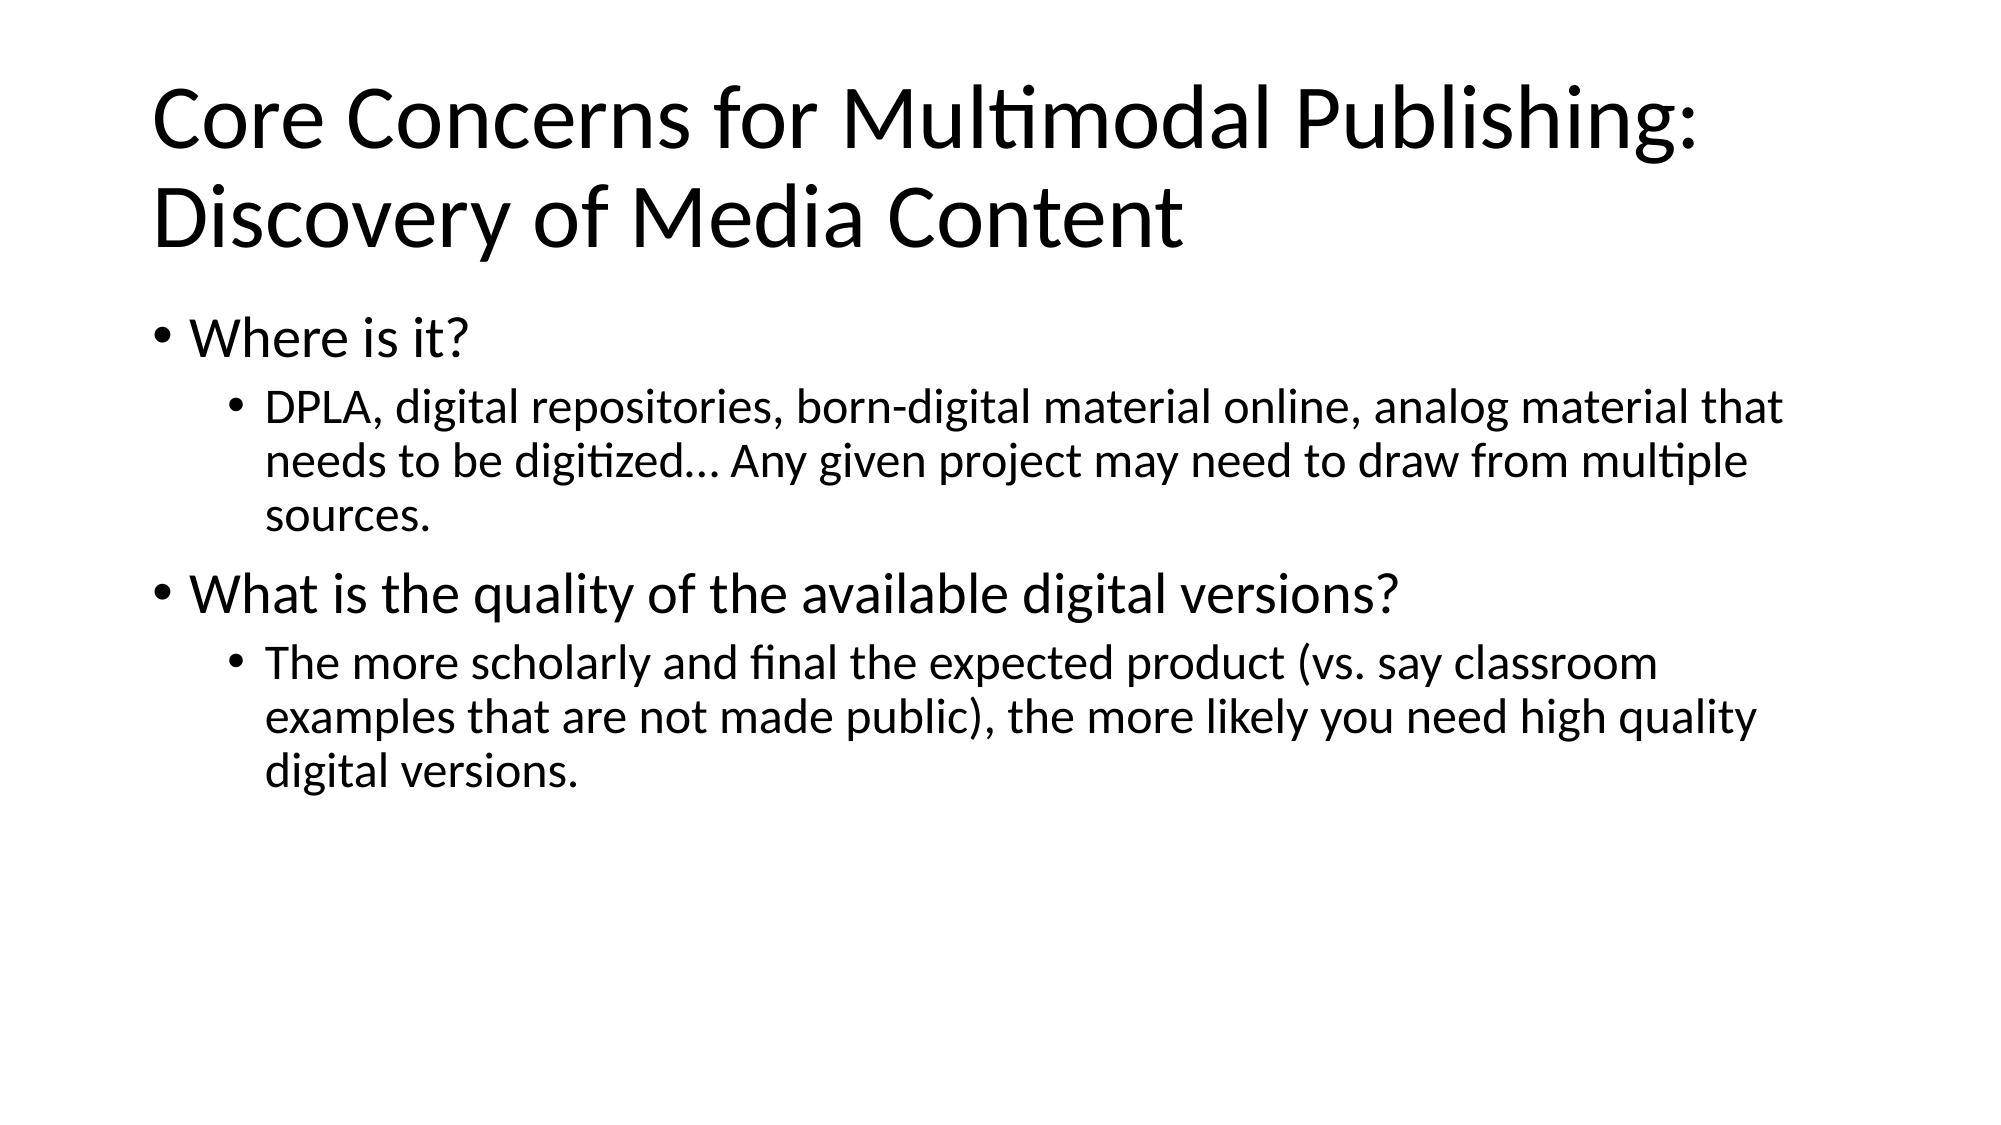

# Core Concerns for Multimodal Publishing: Discovery of Media Content
Where is it?
DPLA, digital repositories, born-digital material online, analog material that needs to be digitized… Any given project may need to draw from multiple sources.
What is the quality of the available digital versions?
The more scholarly and final the expected product (vs. say classroom examples that are not made public), the more likely you need high quality digital versions.